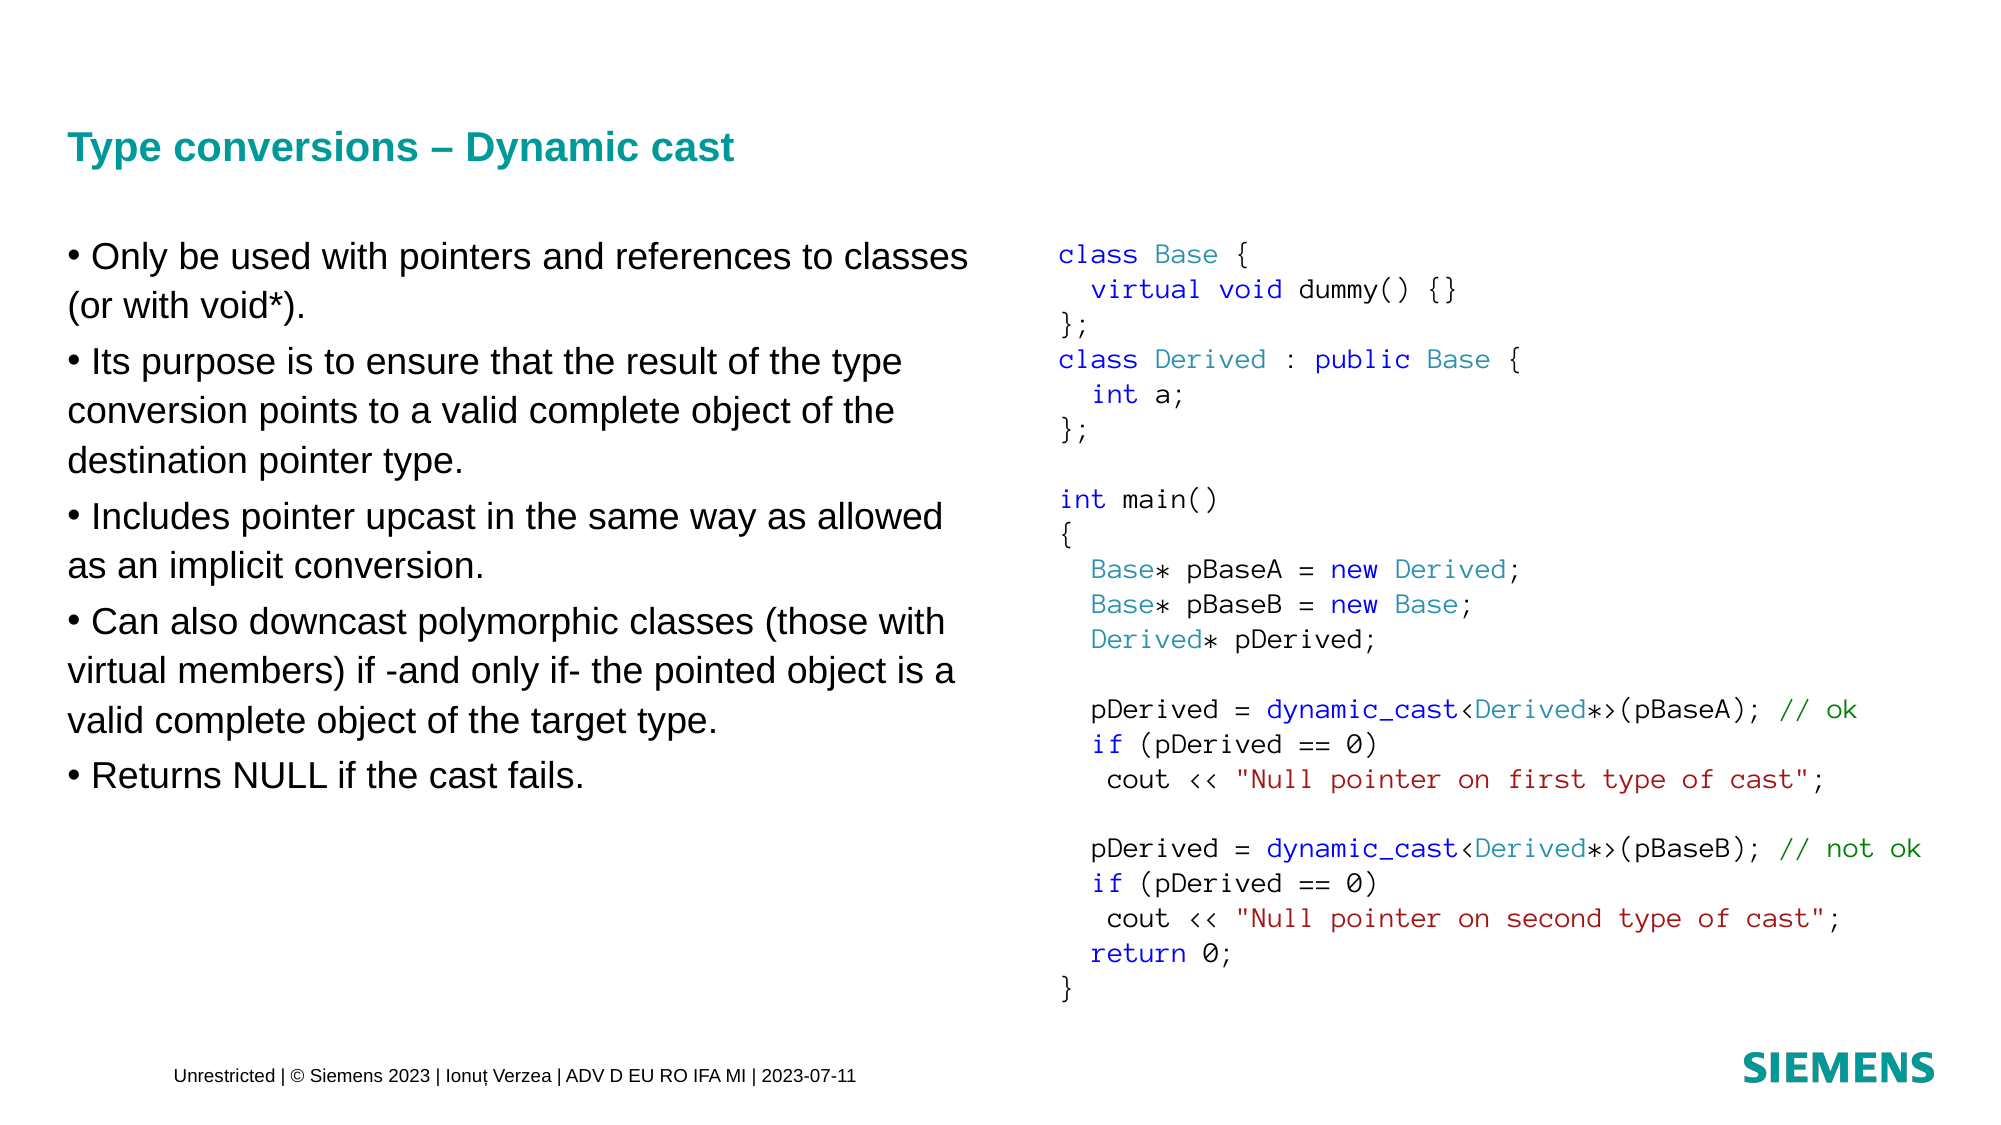

# Type conversions – Dynamic cast
 Only be used with pointers and references to classes (or with void*).
 Its purpose is to ensure that the result of the type conversion points to a valid complete object of the destination pointer type.
 Includes pointer upcast in the same way as allowed as an implicit conversion.
 Can also downcast polymorphic classes (those with virtual members) if -and only if- the pointed object is a valid complete object of the target type.
 Returns NULL if the cast fails.
class Base {
  virtual void dummy() {}
};
class Derived : public Base {
  int a;
};

int main()
{
  Base* pBaseA = new Derived;
  Base* pBaseB = new Base;
  Derived* pDerived;

  pDerived = dynamic_cast<Derived*>(pBaseA); // ok
  if (pDerived == 0)
   cout << "Null pointer on first type of cast";

  pDerived = dynamic_cast<Derived*>(pBaseB); // not ok
  if (pDerived == 0)
   cout << "Null pointer on second type of cast";
  return 0;
}
Unrestricted | © Siemens 2023 | Ionuț Verzea | ADV D EU RO IFA MI | 2023-07-11